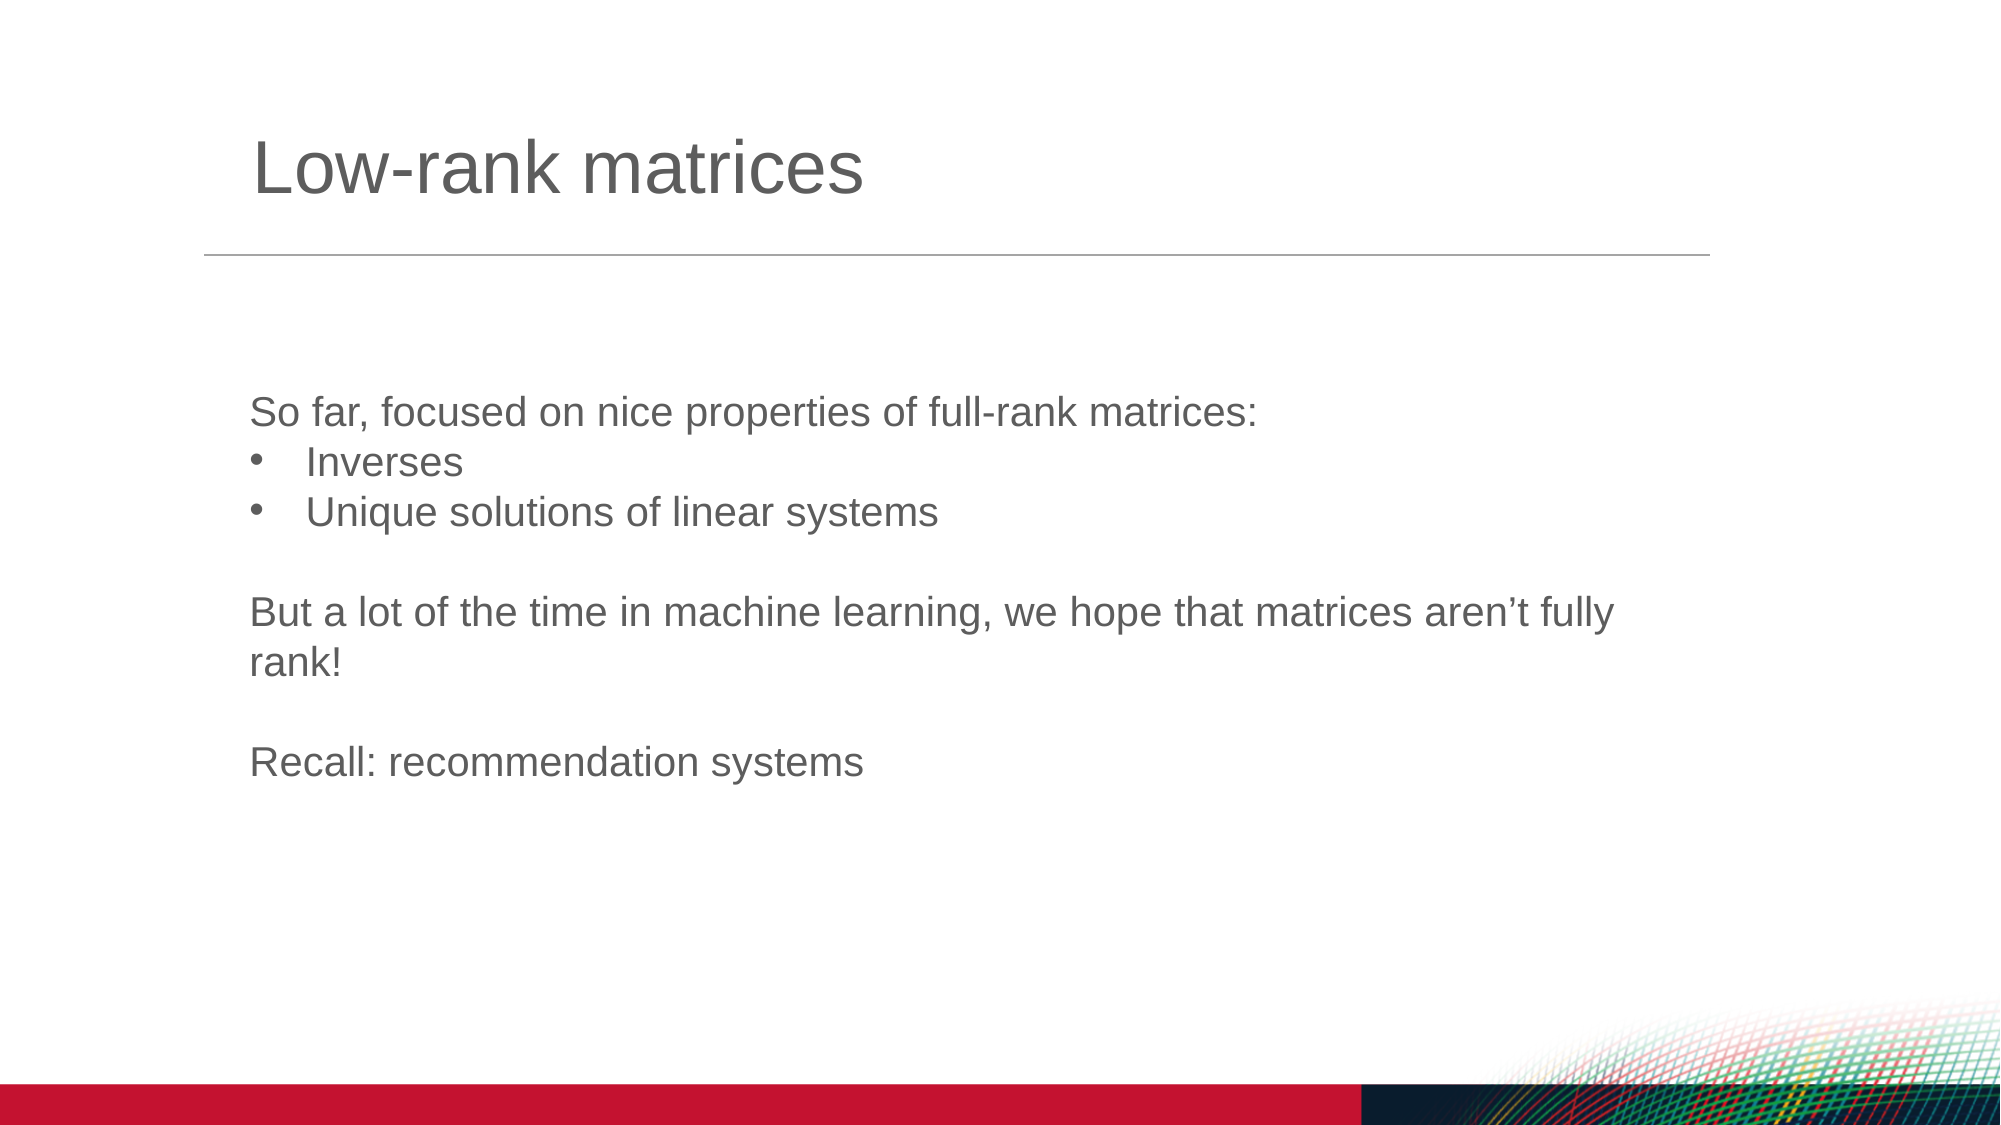

Low-rank matrices

So far, focused on nice properties of full-rank matrices:
Inverses
Unique solutions of linear systems

But a lot of the time in machine learning, we hope that matrices aren’t fully rank!

Recall: recommendation systems